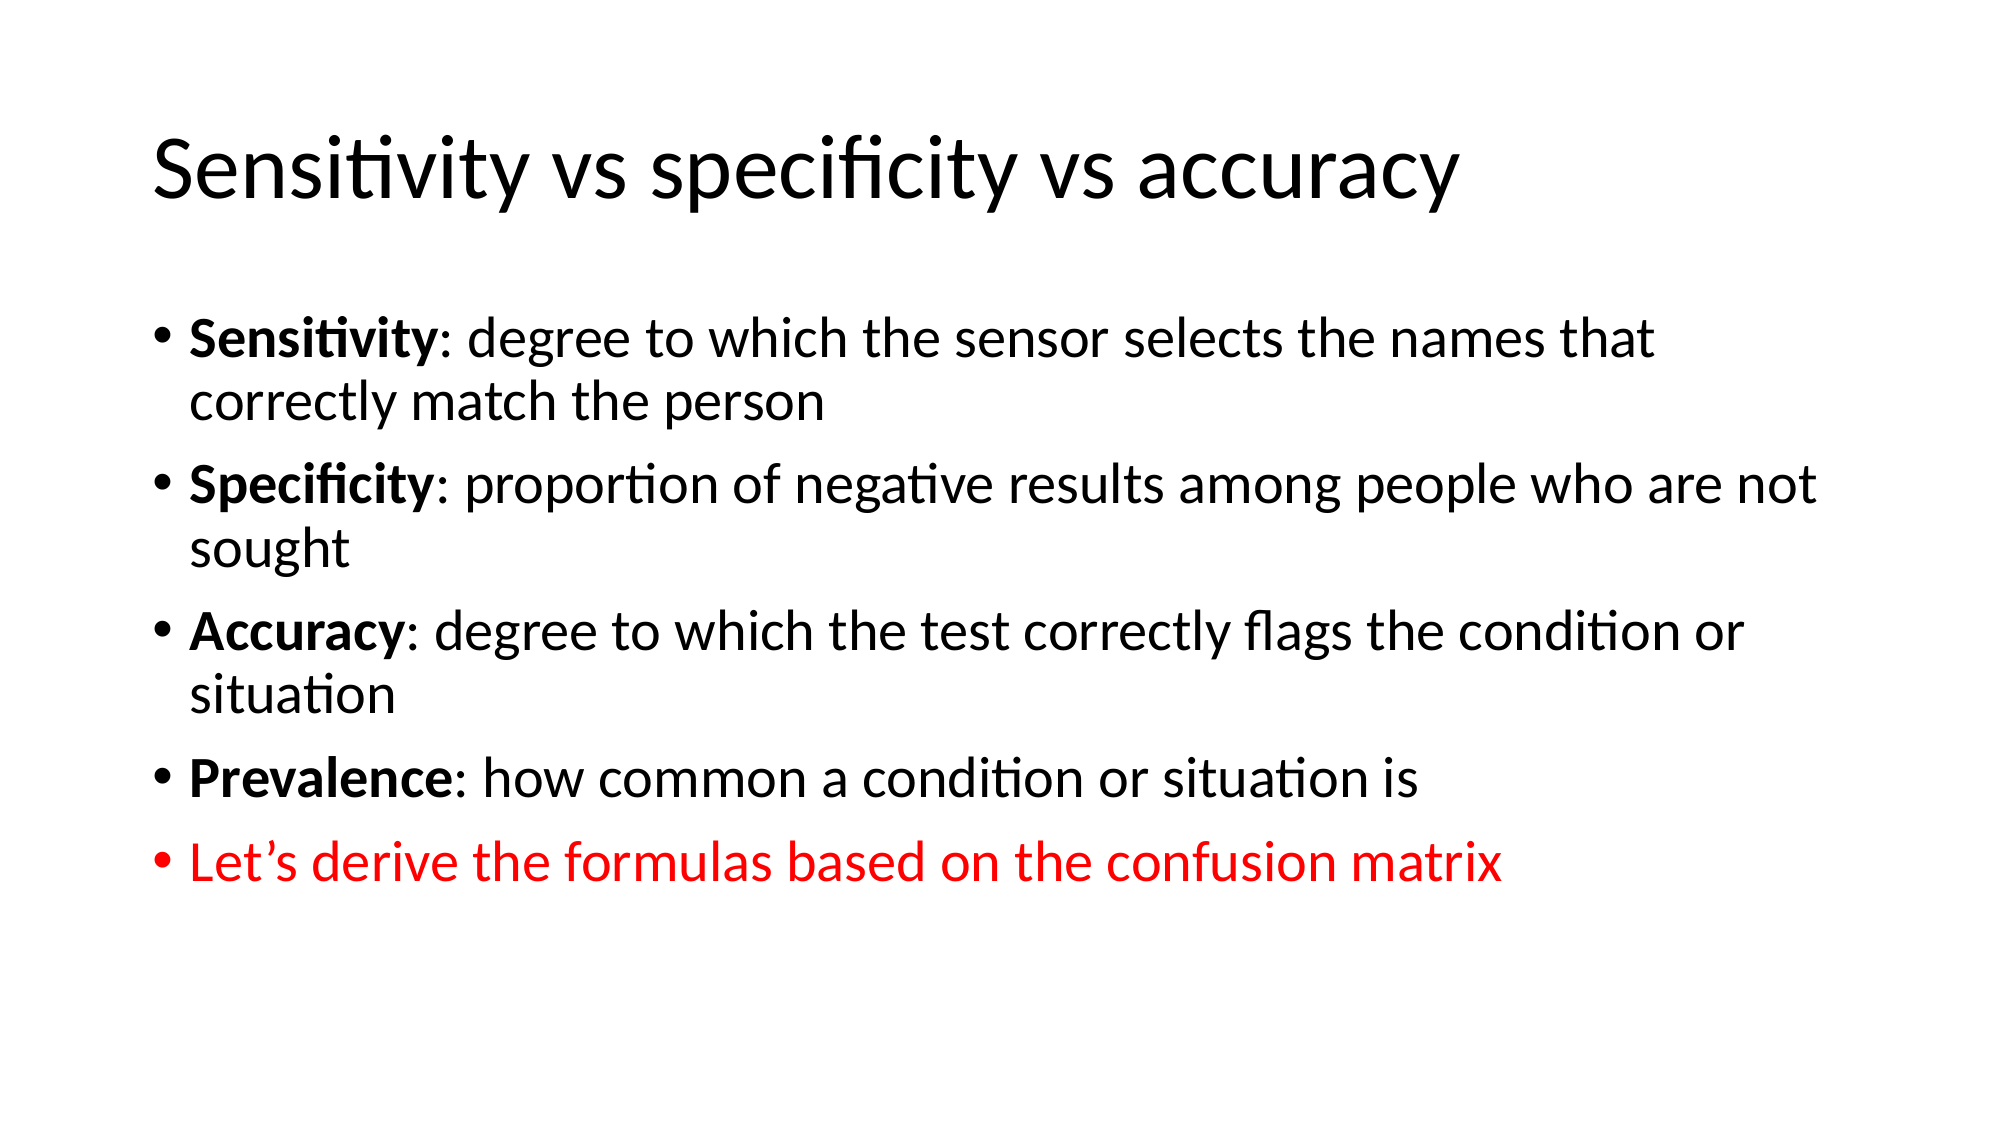

# Sensitivity vs specificity vs accuracy
Sensitivity: degree to which the sensor selects the names that correctly match the person
Specificity: proportion of negative results among people who are not sought
Accuracy: degree to which the test correctly flags the condition or situation
Prevalence: how common a condition or situation is
Let’s derive the formulas based on the confusion matrix